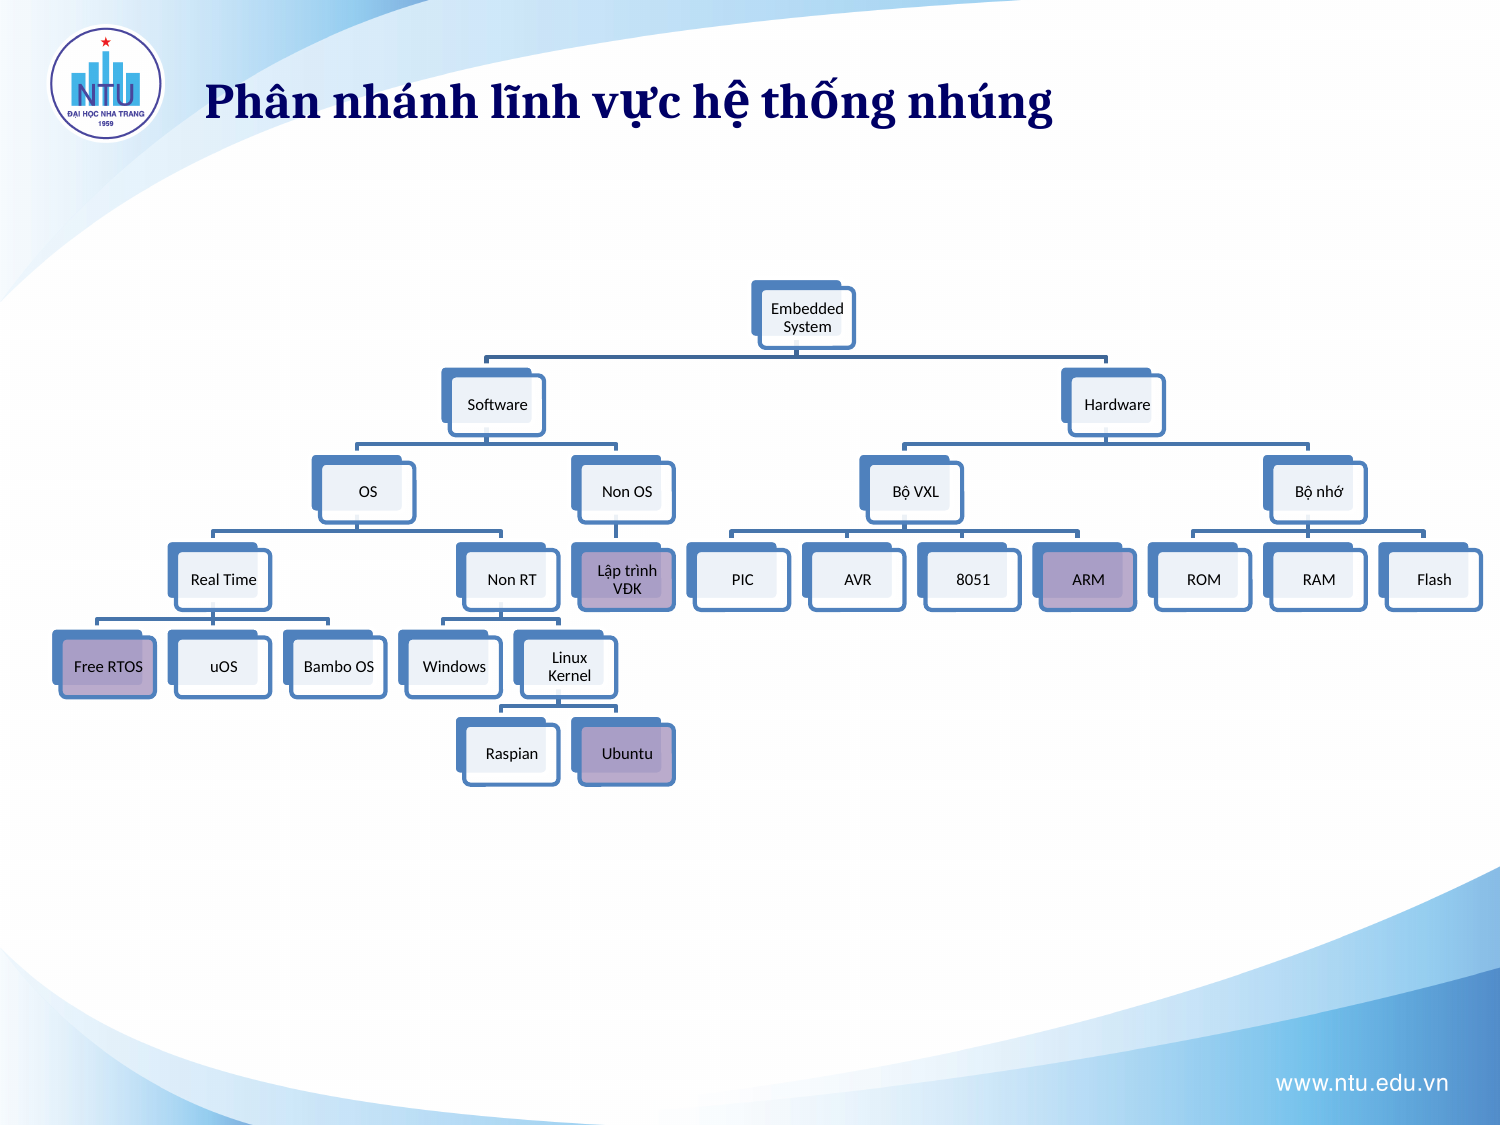

Phân nhánh lĩnh vực hệ thống nhúng
Embedded System
Software
OS
Real Time
Free RTOS
uOS
Bambo OS
Non RT
Windows
Linux Kernel
Raspian
Ubuntu
Non OS
Lập trình VĐK
Hardware
Bộ VXL
PIC
AVR
8051
ARM
Bộ nhớ
ROM
RAM
Flash
23